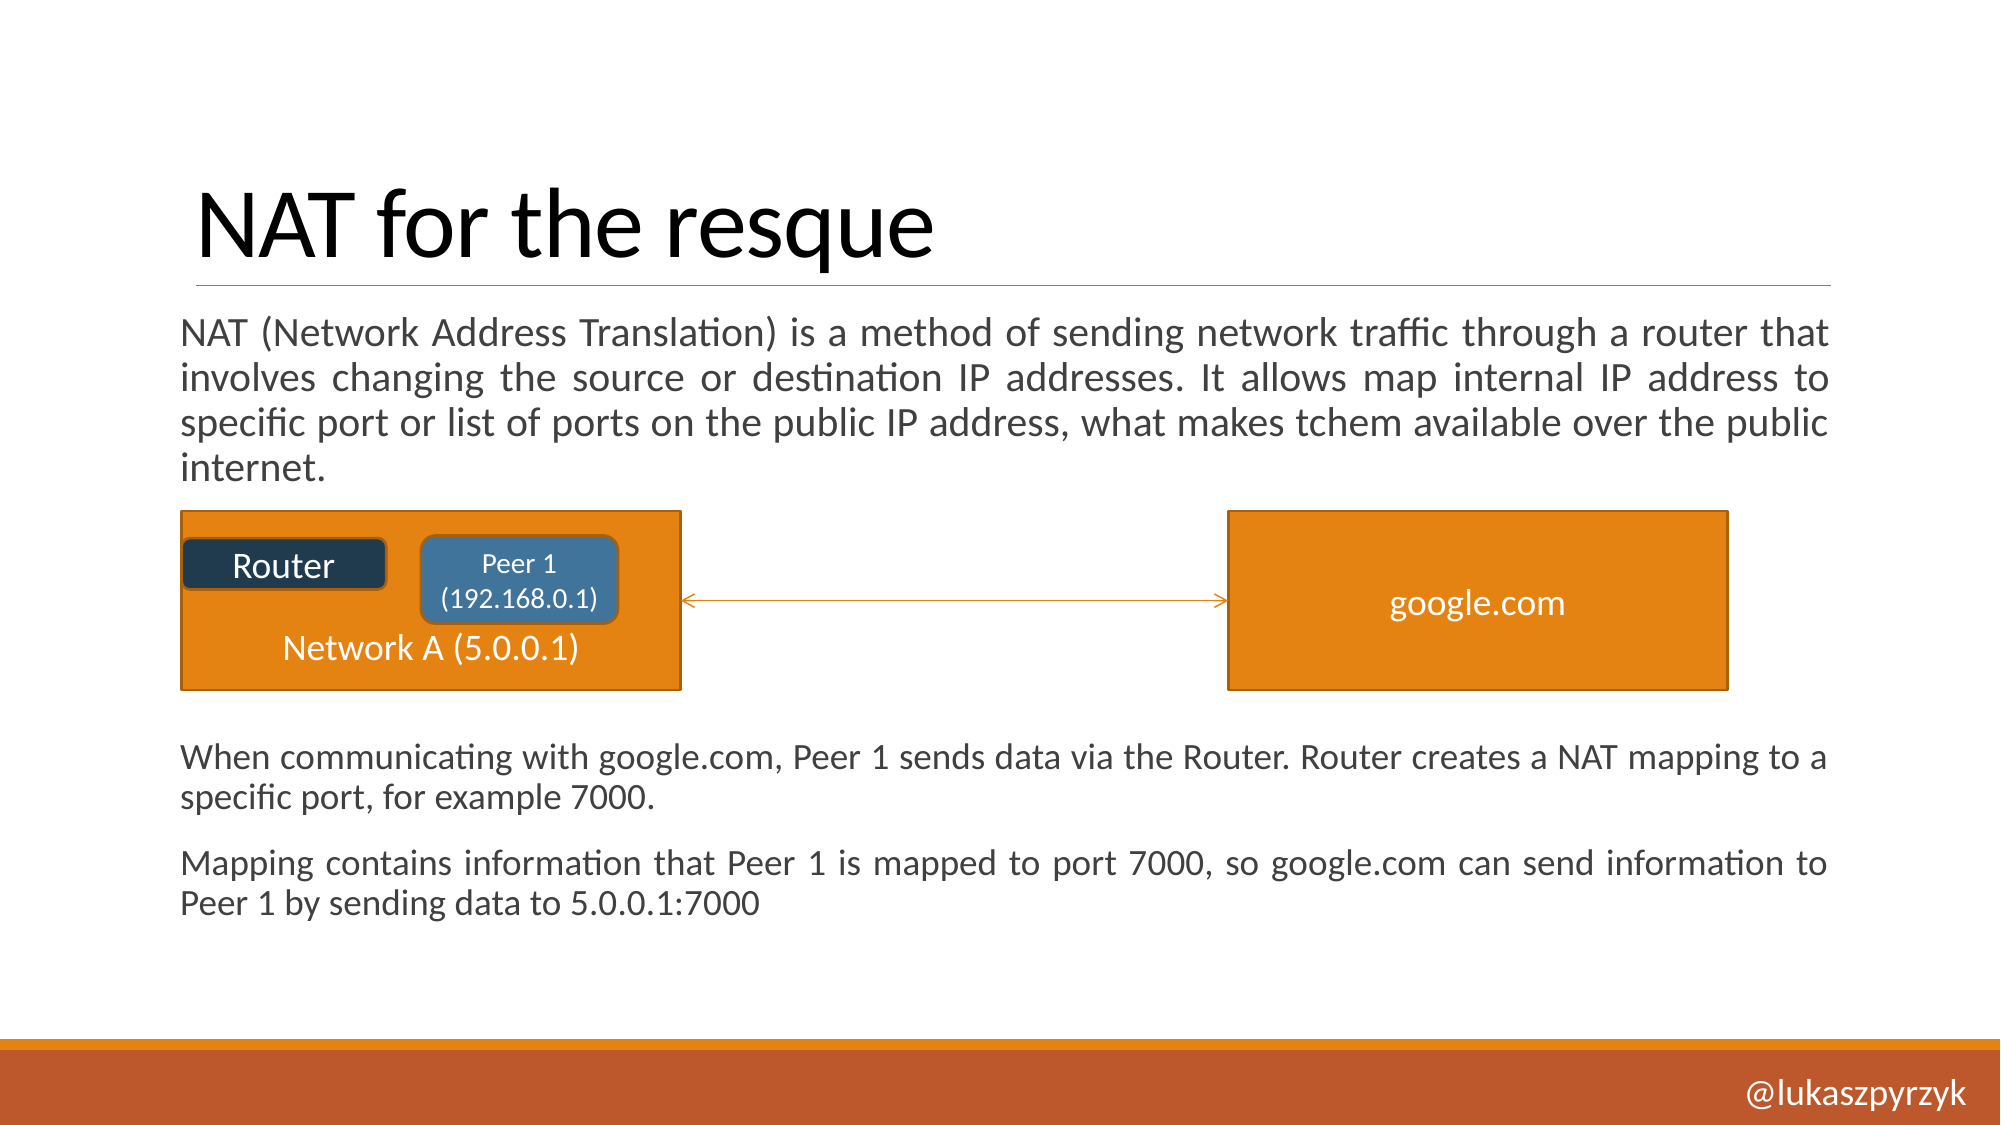

# NAT for the resque
NAT (Network Address Translation) is a method of sending network traffic through a router that involves changing the source or destination IP addresses. It allows map internal IP address to specific port or list of ports on the public IP address, what makes tchem available over the public internet.

Network A (5.0.0.1)
google.com
Peer 1 (192.168.0.1)
Router
When communicating with google.com, Peer 1 sends data via the Router. Router creates a NAT mapping to a specific port, for example 7000.
Mapping contains information that Peer 1 is mapped to port 7000, so google.com can send information to Peer 1 by sending data to 5.0.0.1:7000

@lukaszpyrzyk